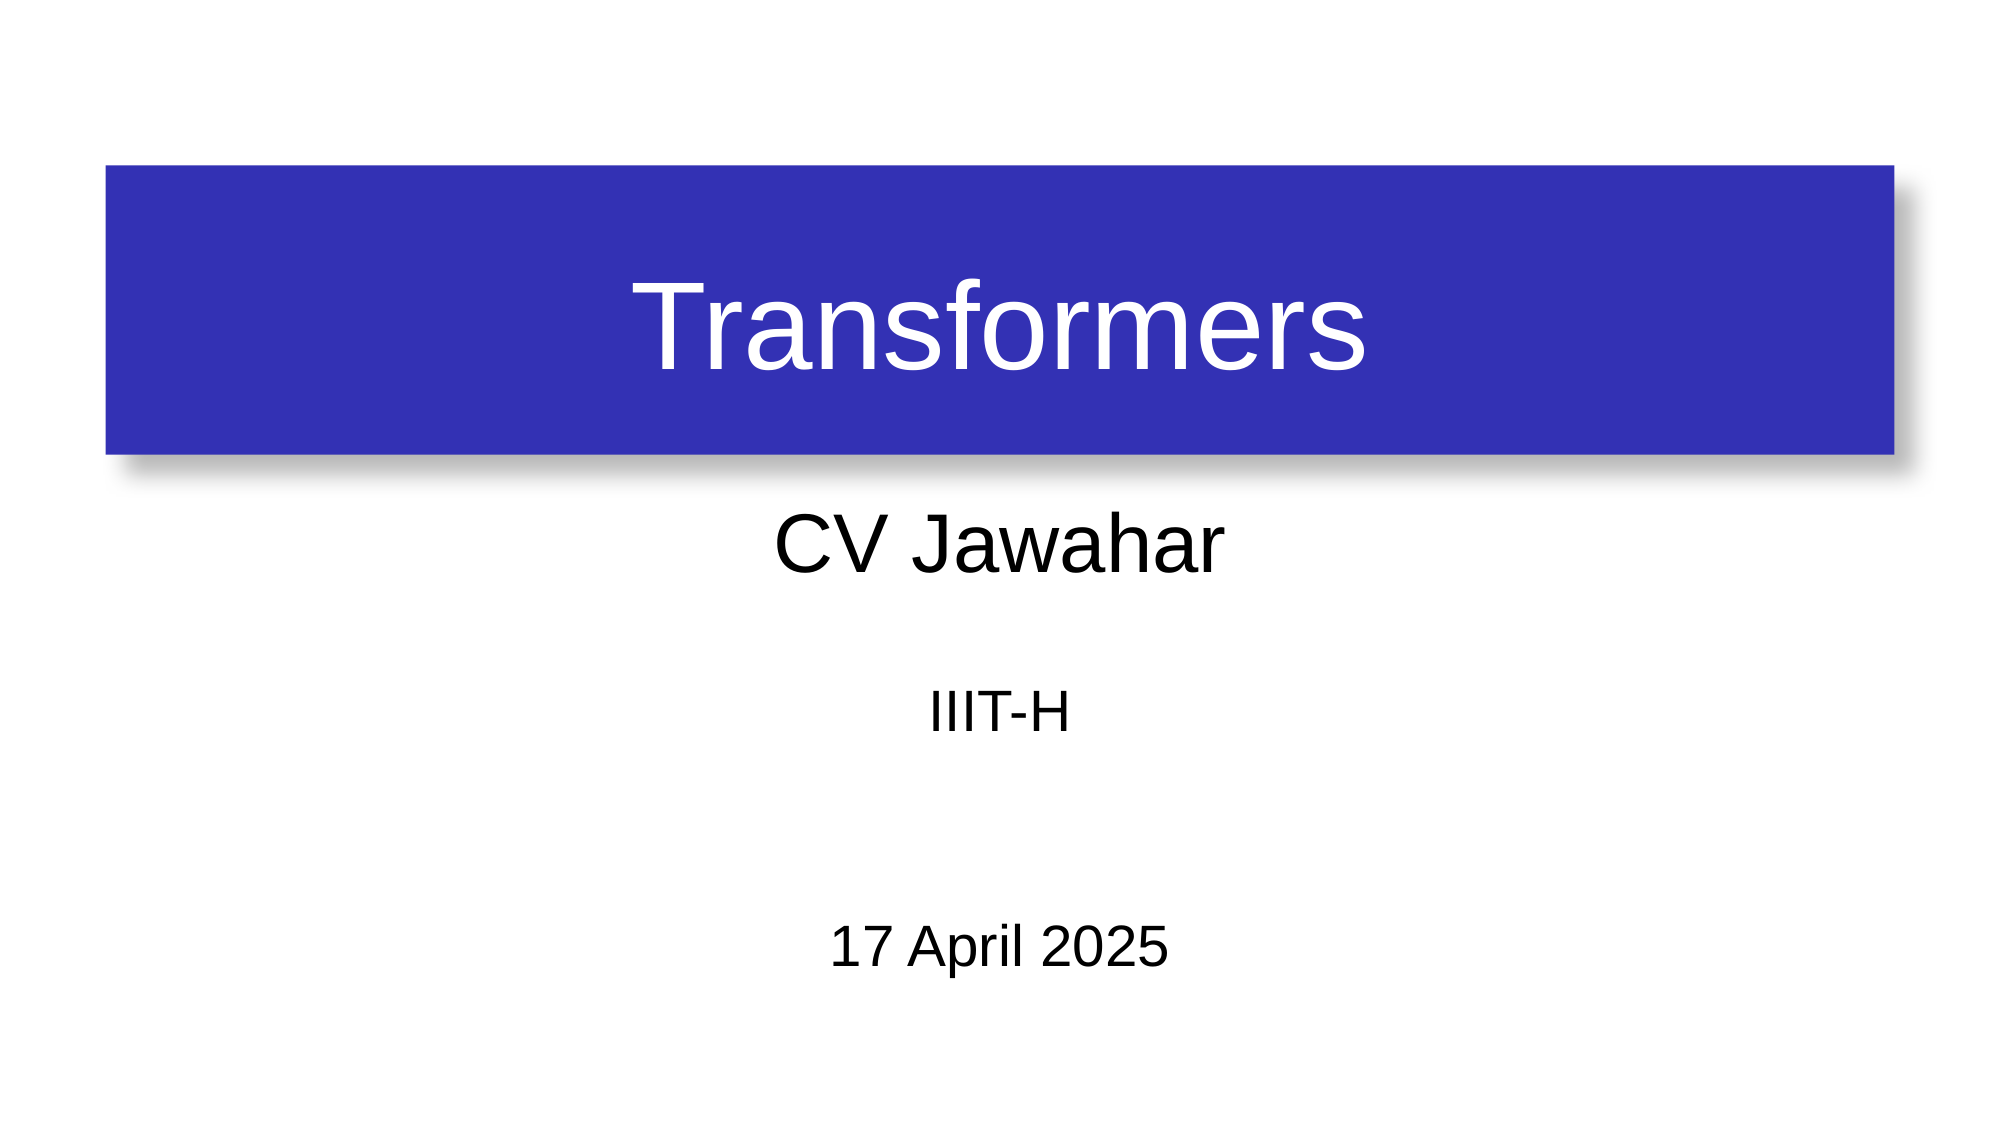

# Transformers
CV Jawahar
IIIT-H
17 April 2025